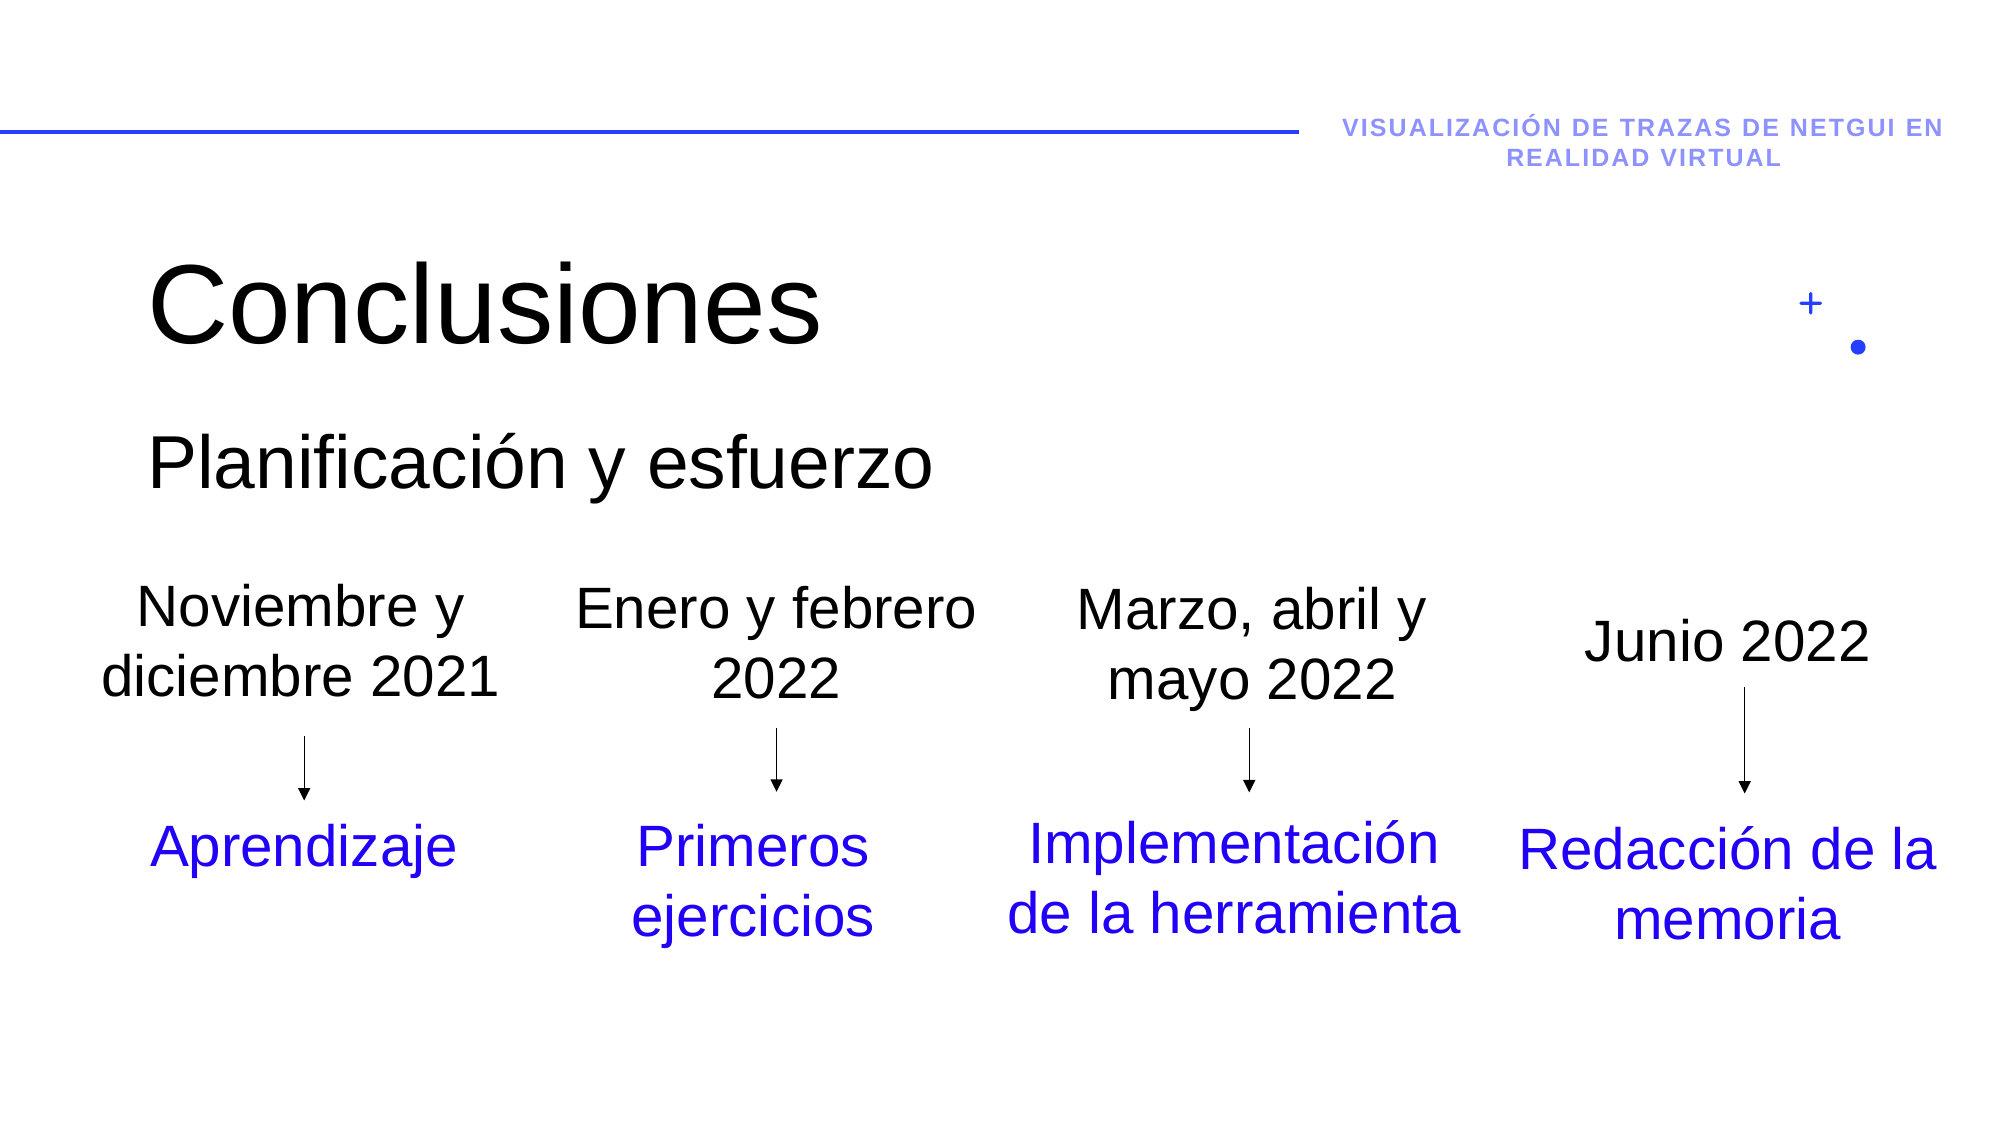

VISUALIZACIÓN DE TRAZAS DE NETGUI EN REALIDAD VIRTUAL
# Conclusiones
Planificación y esfuerzo

Noviembre y diciembre 2021
Enero y febrero 2022
Marzo, abril y mayo 2022
Junio 2022
Implementación de la herramienta
Aprendizaje
Primeros ejercicios
Redacción de la memoria